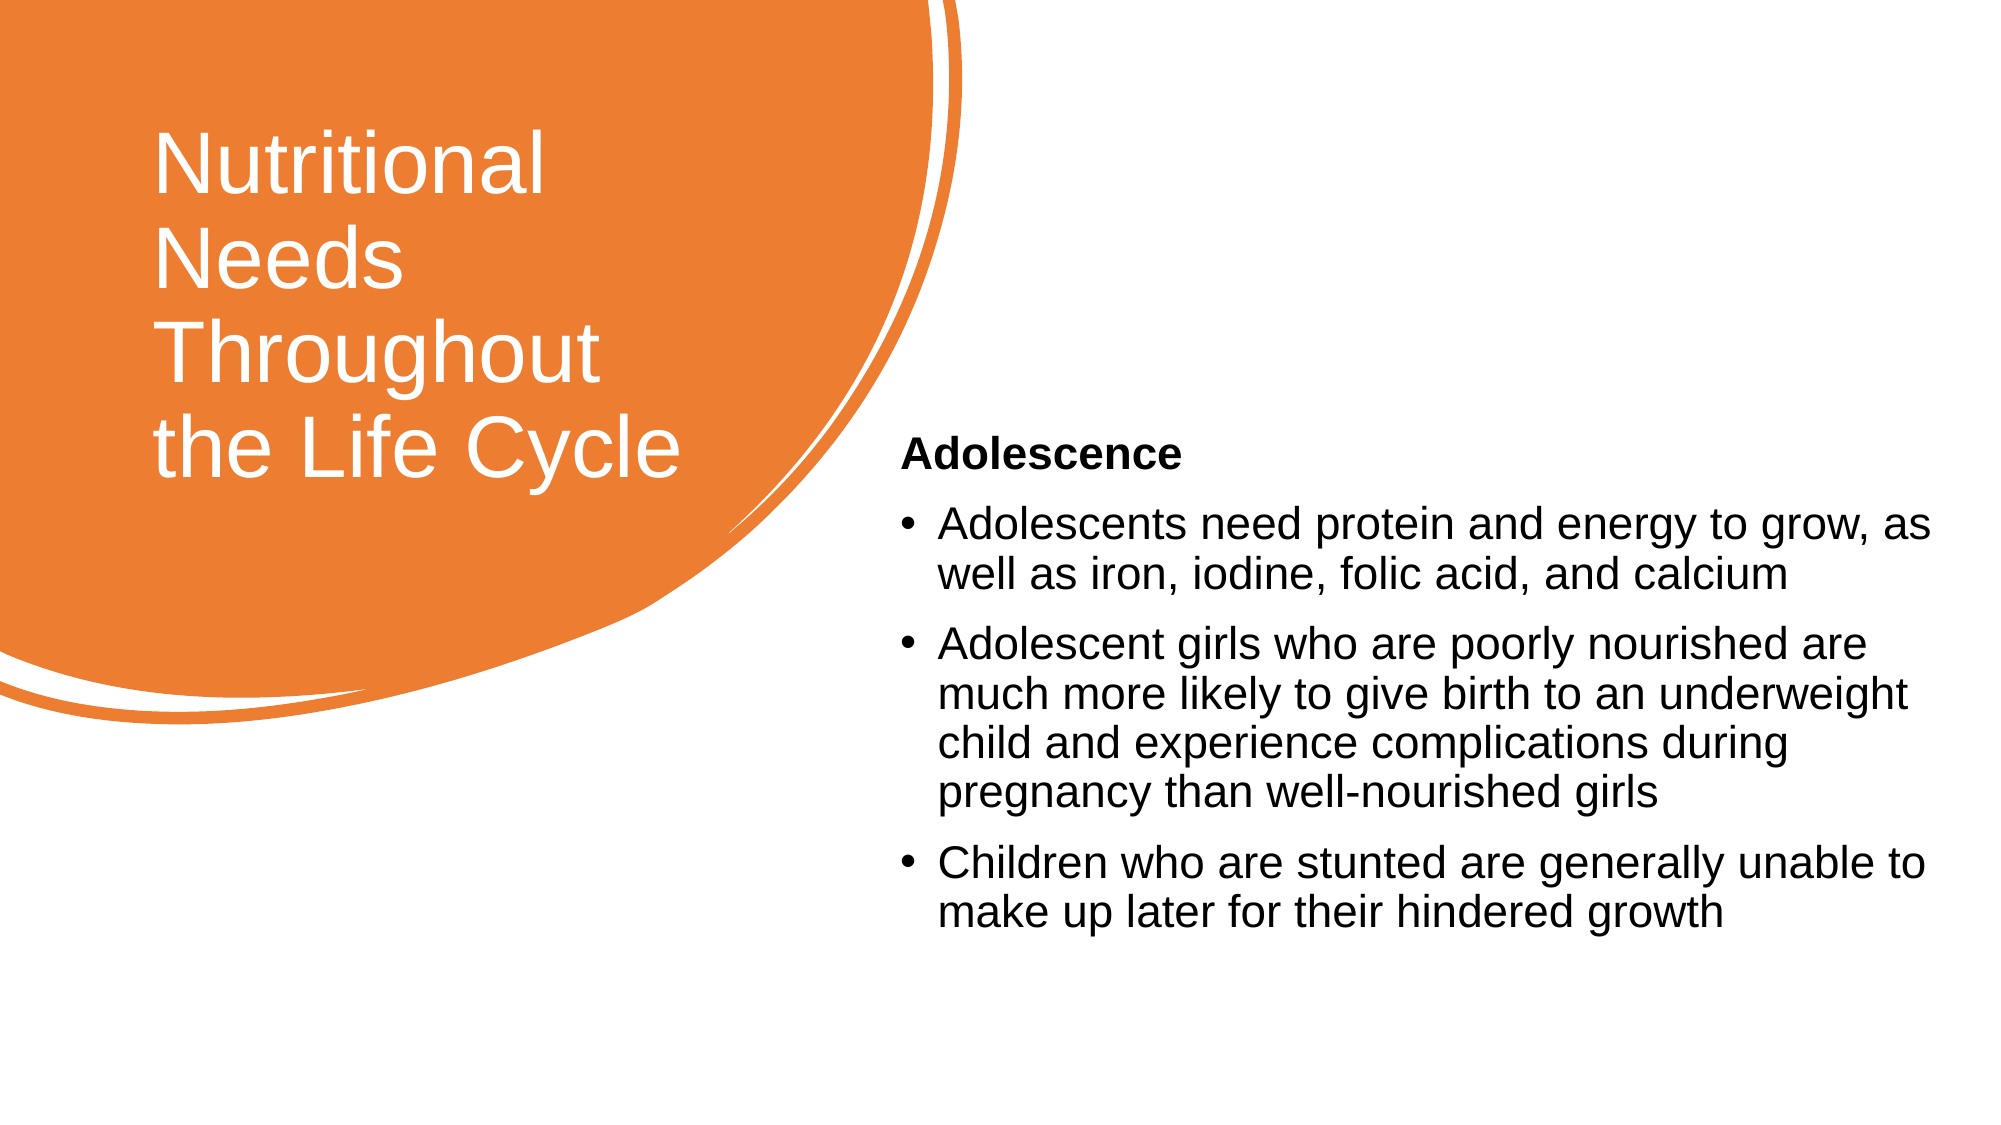

# Nutritional Needs Throughout the Life Cycle
Adolescence
Adolescents need protein and energy to grow, as well as iron, iodine, folic acid, and calcium
Adolescent girls who are poorly nourished are much more likely to give birth to an underweight child and experience complications during pregnancy than well-nourished girls
Children who are stunted are generally unable to make up later for their hindered growth